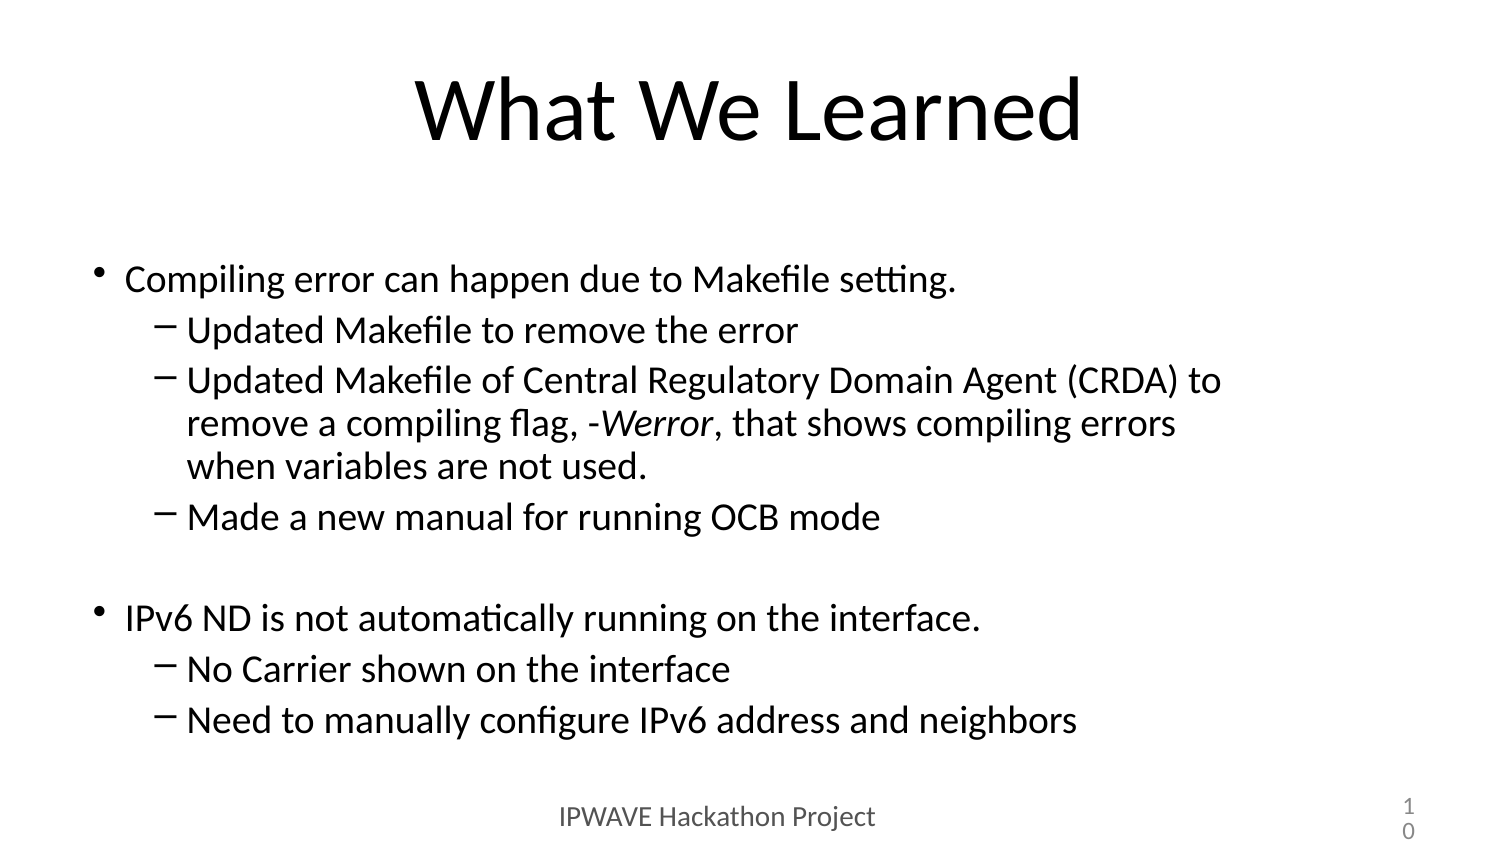

# What We Learned
Compiling error can happen due to Makefile setting.
Updated Makefile to remove the error
Updated Makefile of Central Regulatory Domain Agent (CRDA) to remove a compiling flag, -Werror, that shows compiling errors when variables are not used.
Made a new manual for running OCB mode

IPv6 ND is not automatically running on the interface.
No Carrier shown on the interface
Need to manually configure IPv6 address and neighbors

10